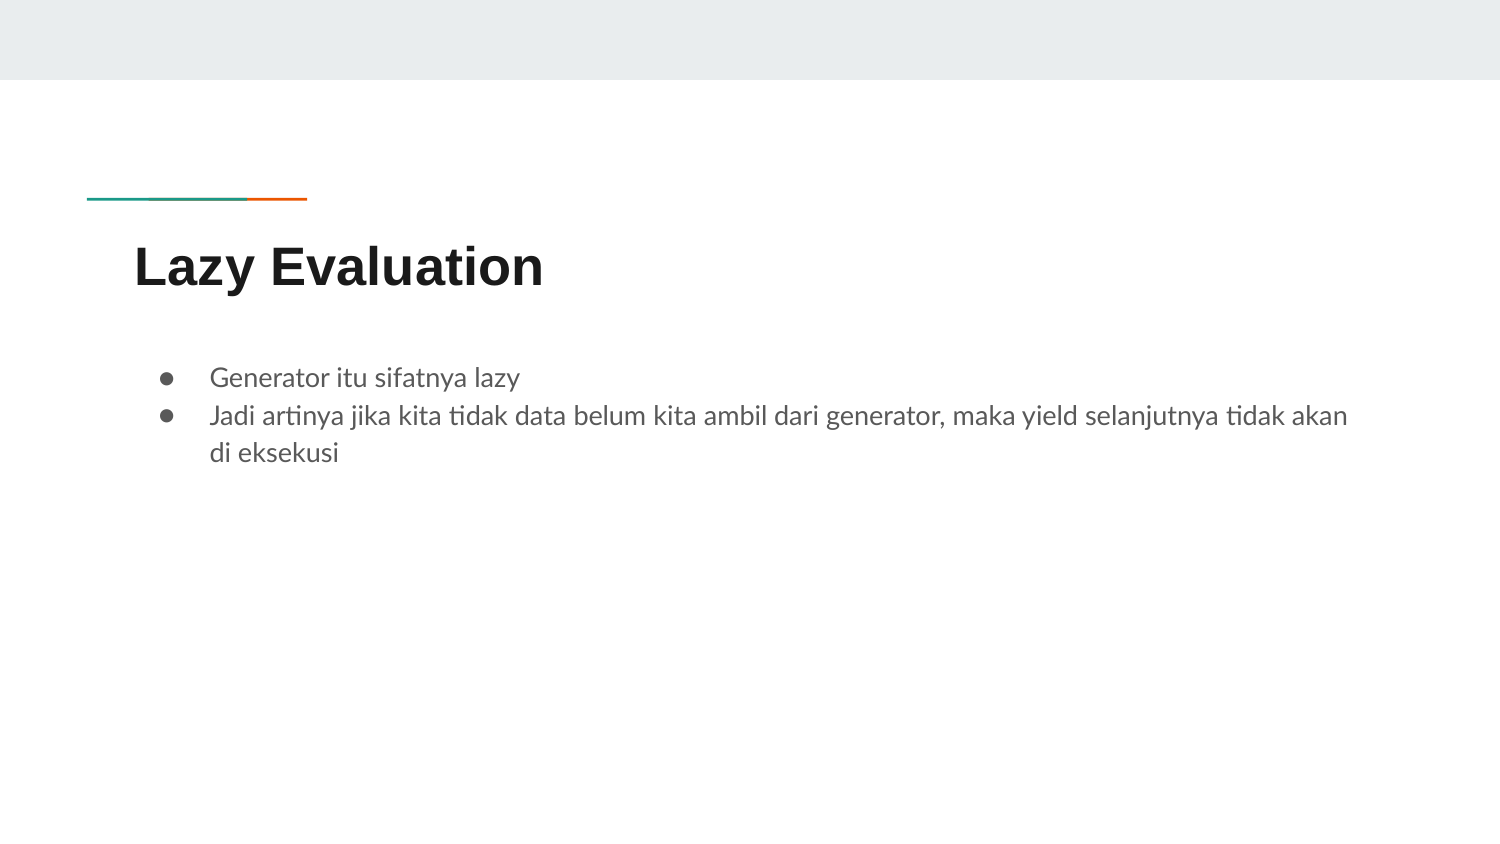

# Lazy Evaluation
Generator itu sifatnya lazy
Jadi artinya jika kita tidak data belum kita ambil dari generator, maka yield selanjutnya tidak akan di eksekusi